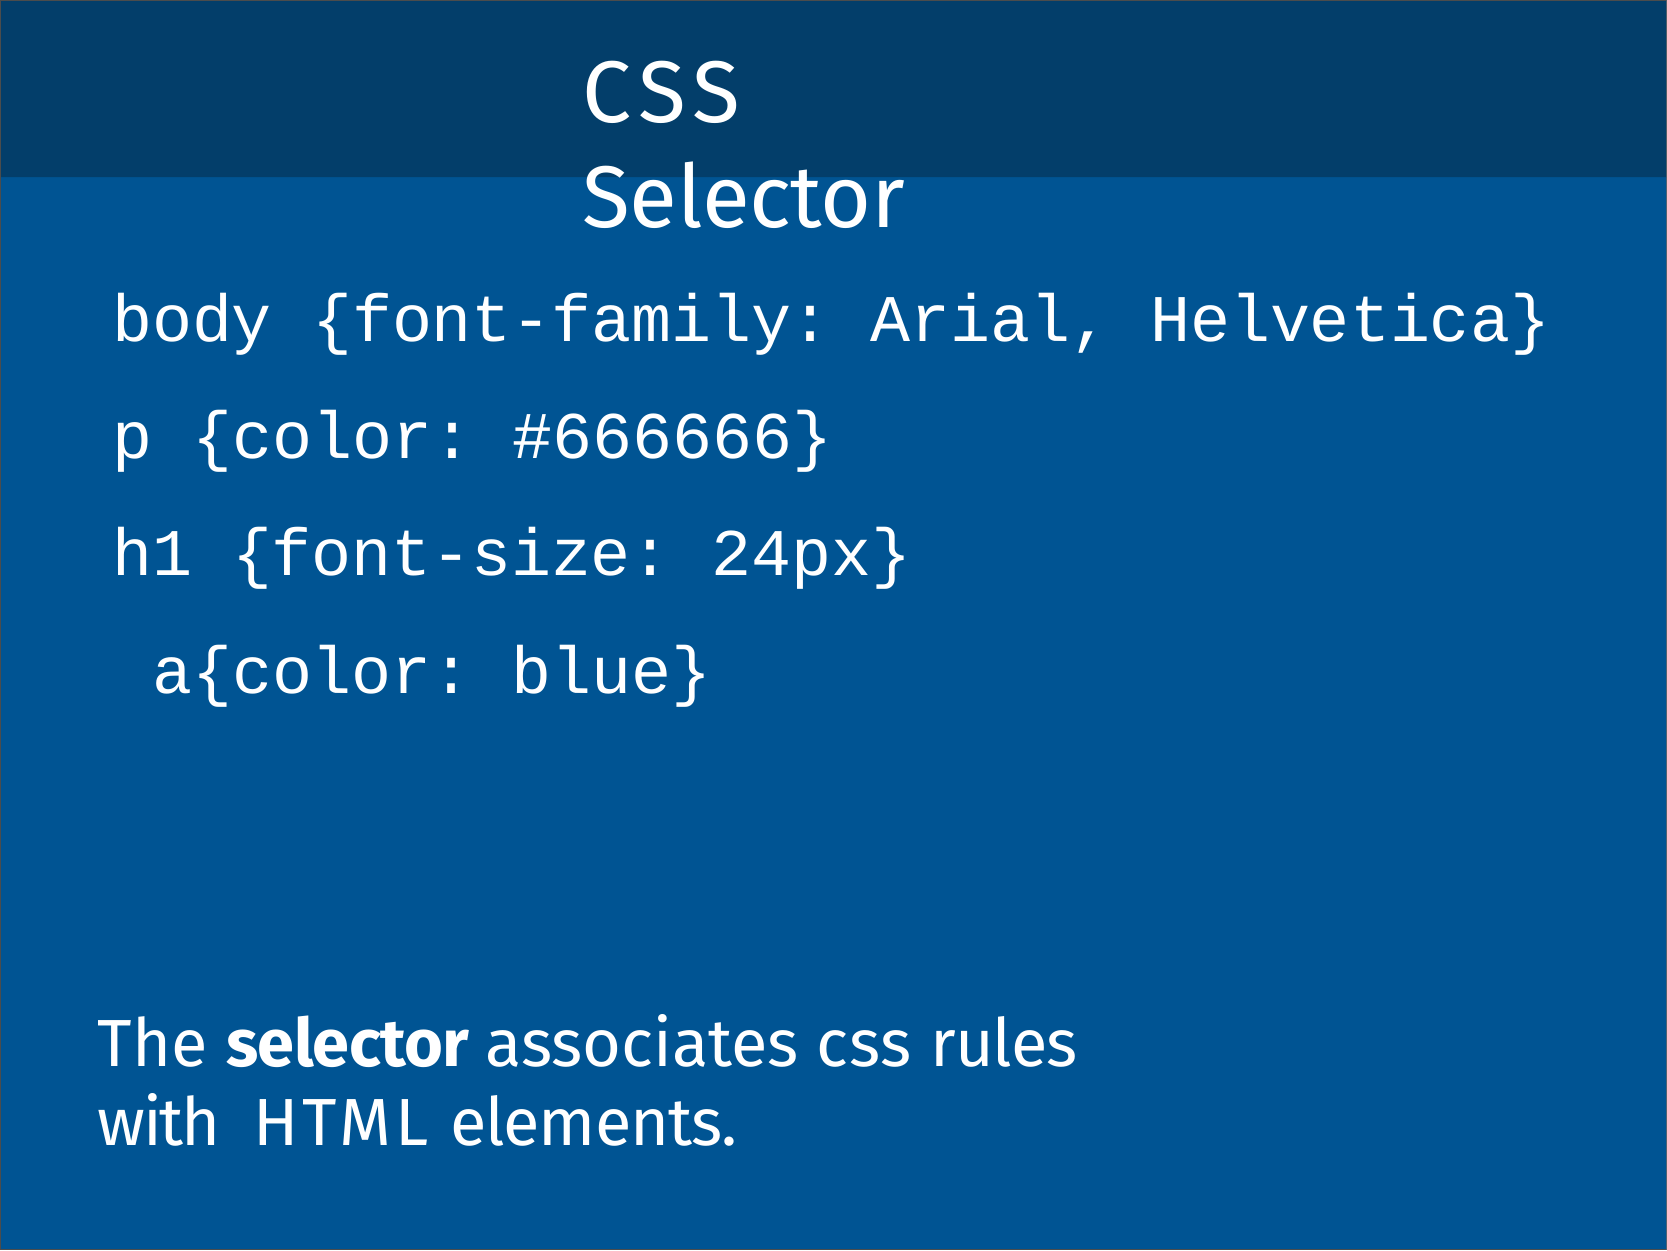

# CSS Selector

body
{font-family: Arial, Helvetica}
p {color: #666666}  h1 {font-size: 24px}  a
{color: blue}
The selector associates css rules with  HTML elements.